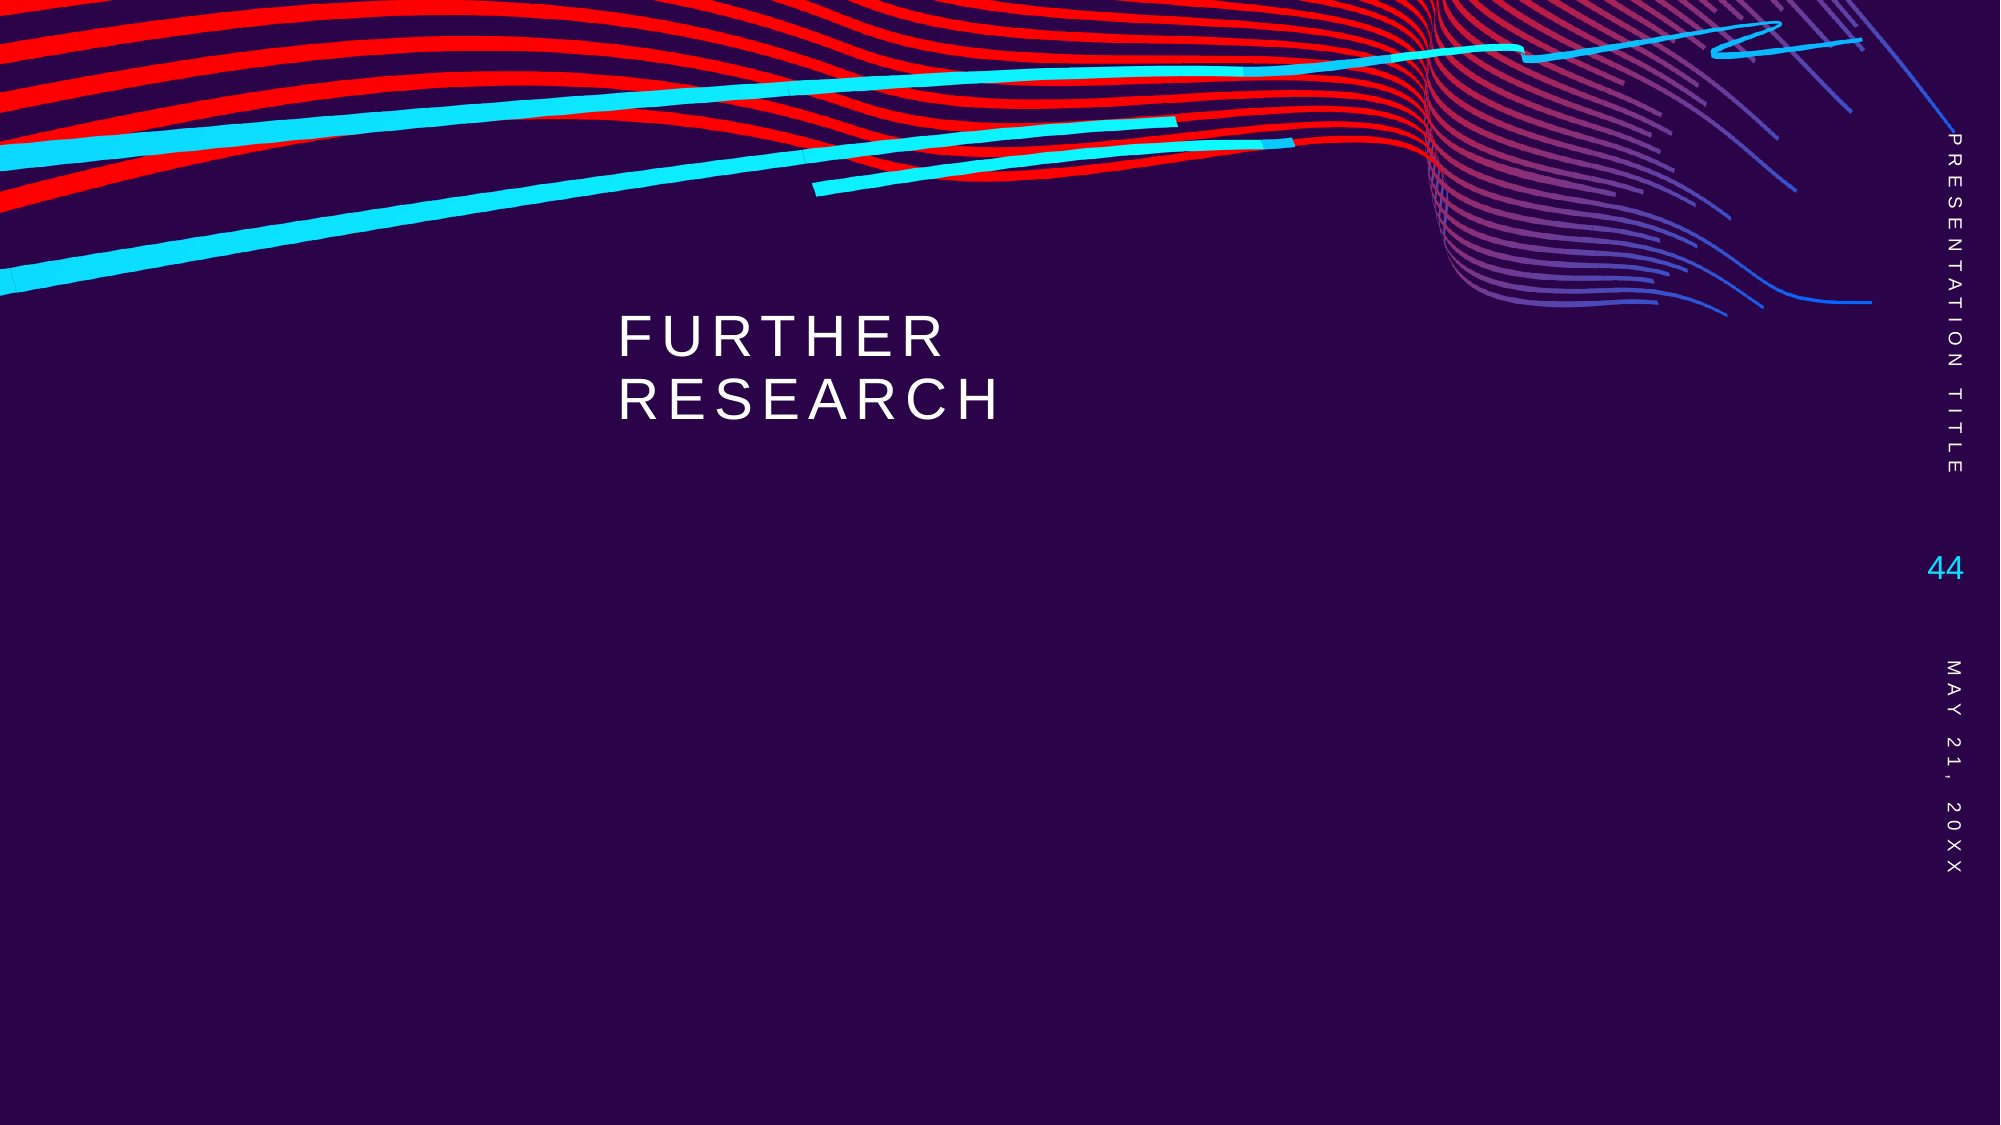

PRESENTATION TITLE
# Further Research

44
May 21, 20XX